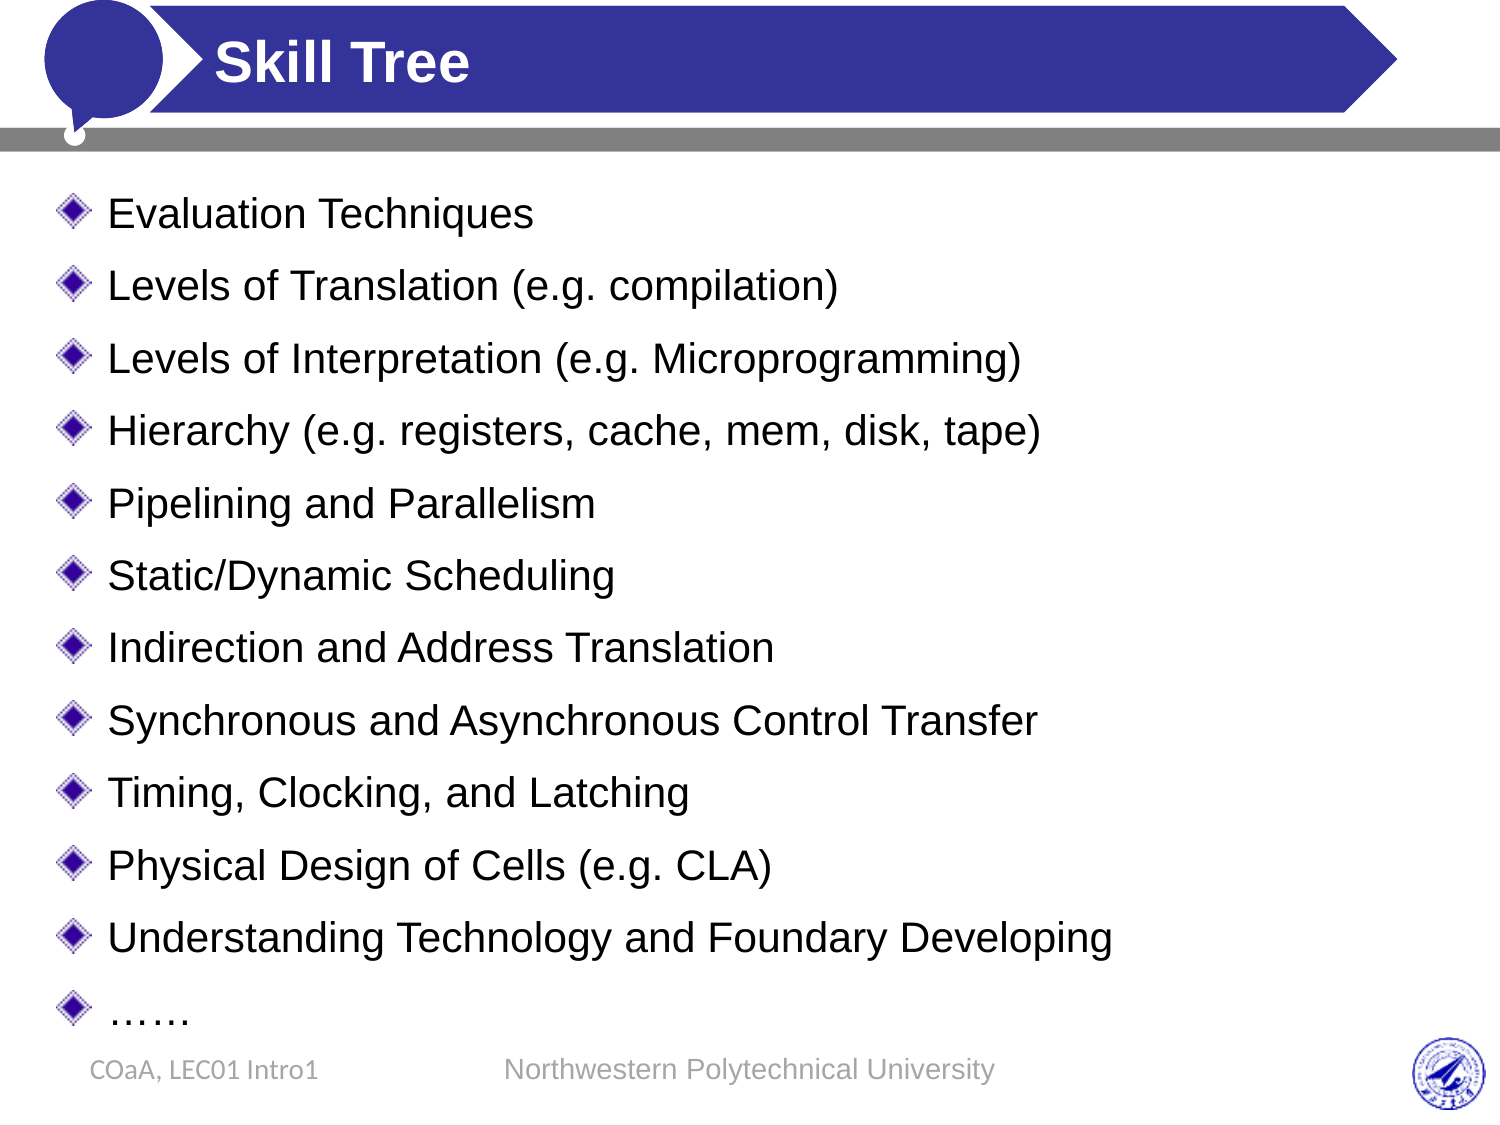

# Skill Tree

Evaluation Techniques
Levels of Translation (e.g. compilation)
Levels of Interpretation (e.g. Microprogramming)
Hierarchy (e.g. registers, cache, mem, disk, tape)
Pipelining and Parallelism
Static/Dynamic Scheduling
Indirection and Address Translation
Synchronous and Asynchronous Control Transfer
Timing, Clocking, and Latching
Physical Design of Cells (e.g. CLA)
Understanding Technology and Foundary Developing
……
COaA, LEC01 Intro1
Northwestern Polytechnical University
97